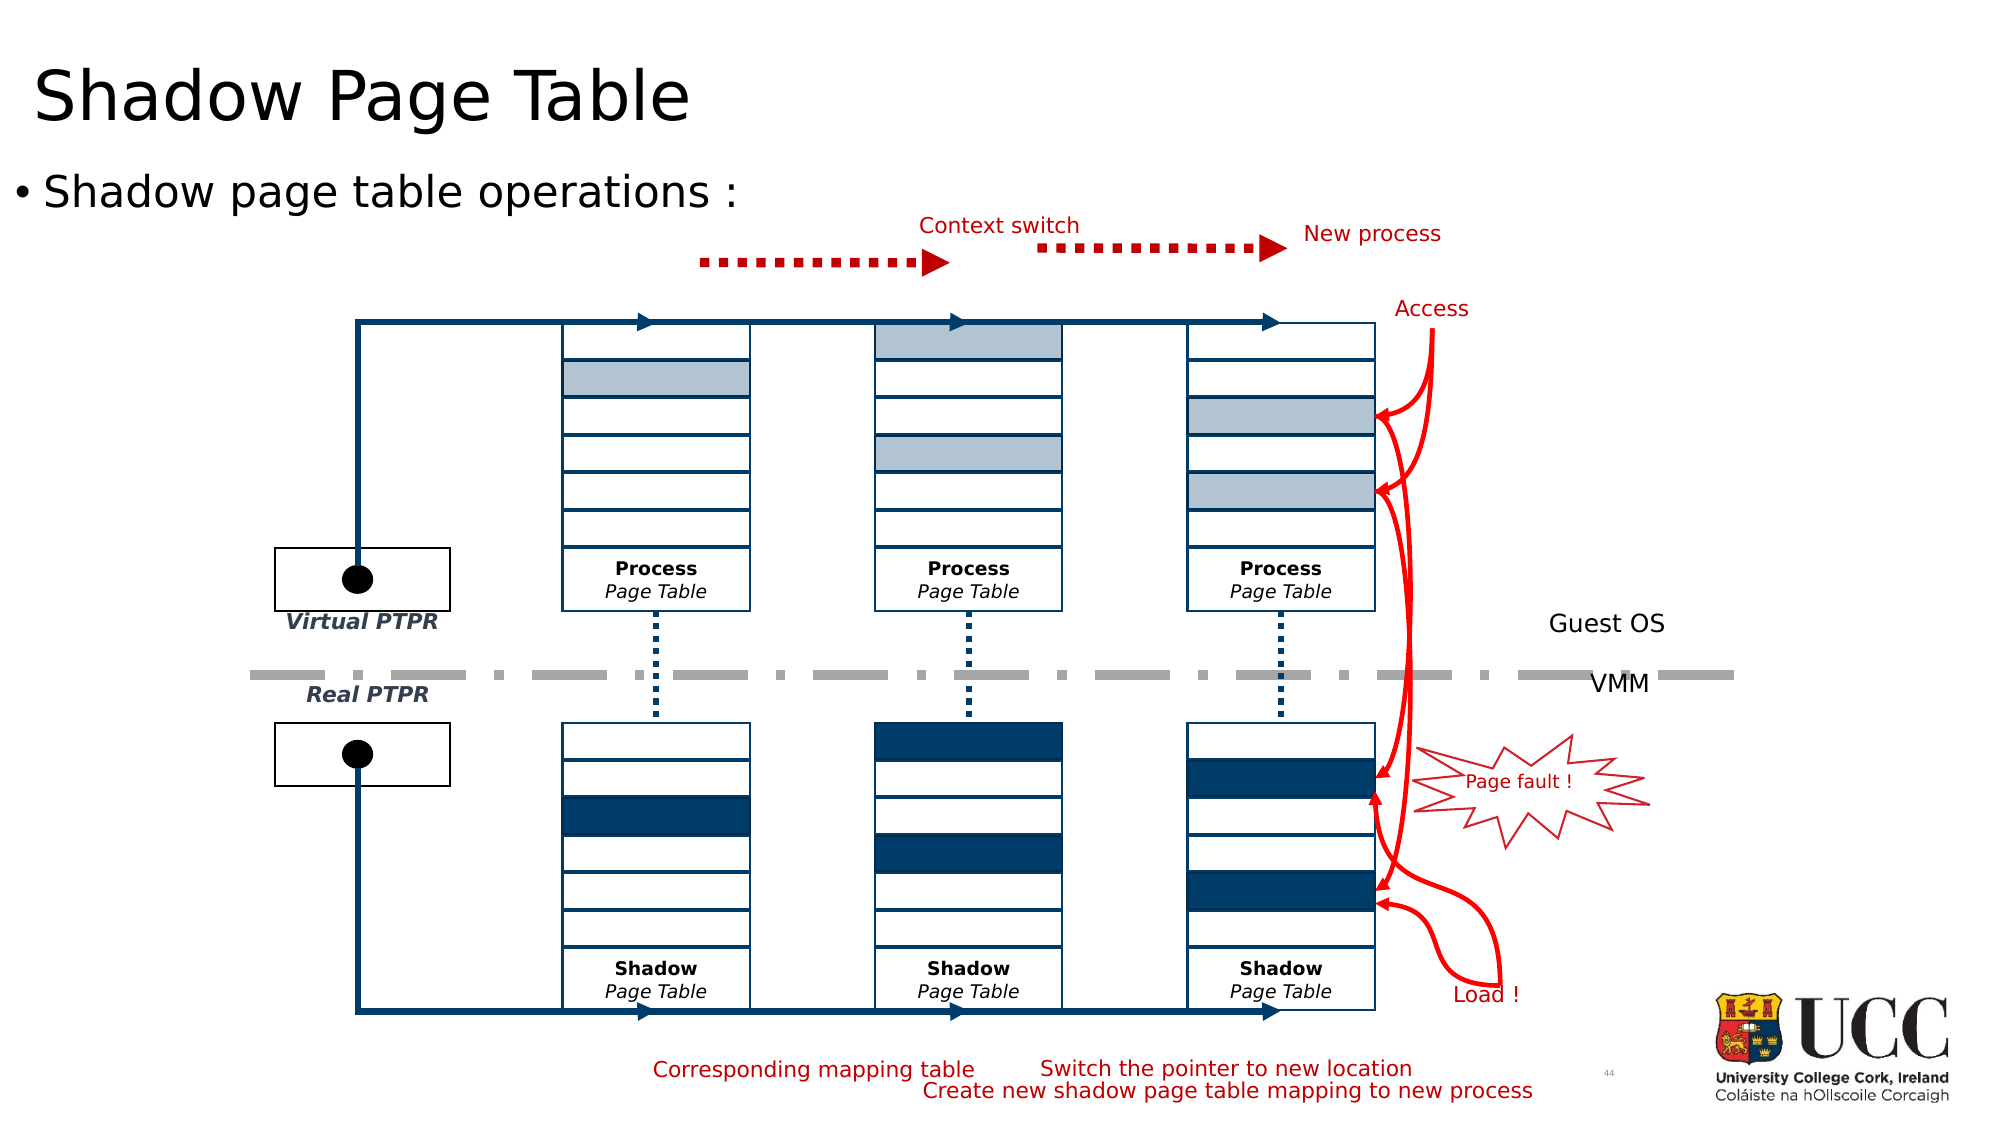

Shadow Page Table
Shadow page table operations :
Context switch
New process
Access

Process
Page Table
Process
Page Table
Process
Page Table
Virtual PTPR
Guest OS
VMM
Real PTPR

Page fault !

Shadow
Page Table
Shadow
Page Table
Shadow
Page Table
Load !
44
Switch the pointer to new location
Corresponding mapping table
Create new shadow page table mapping to new process